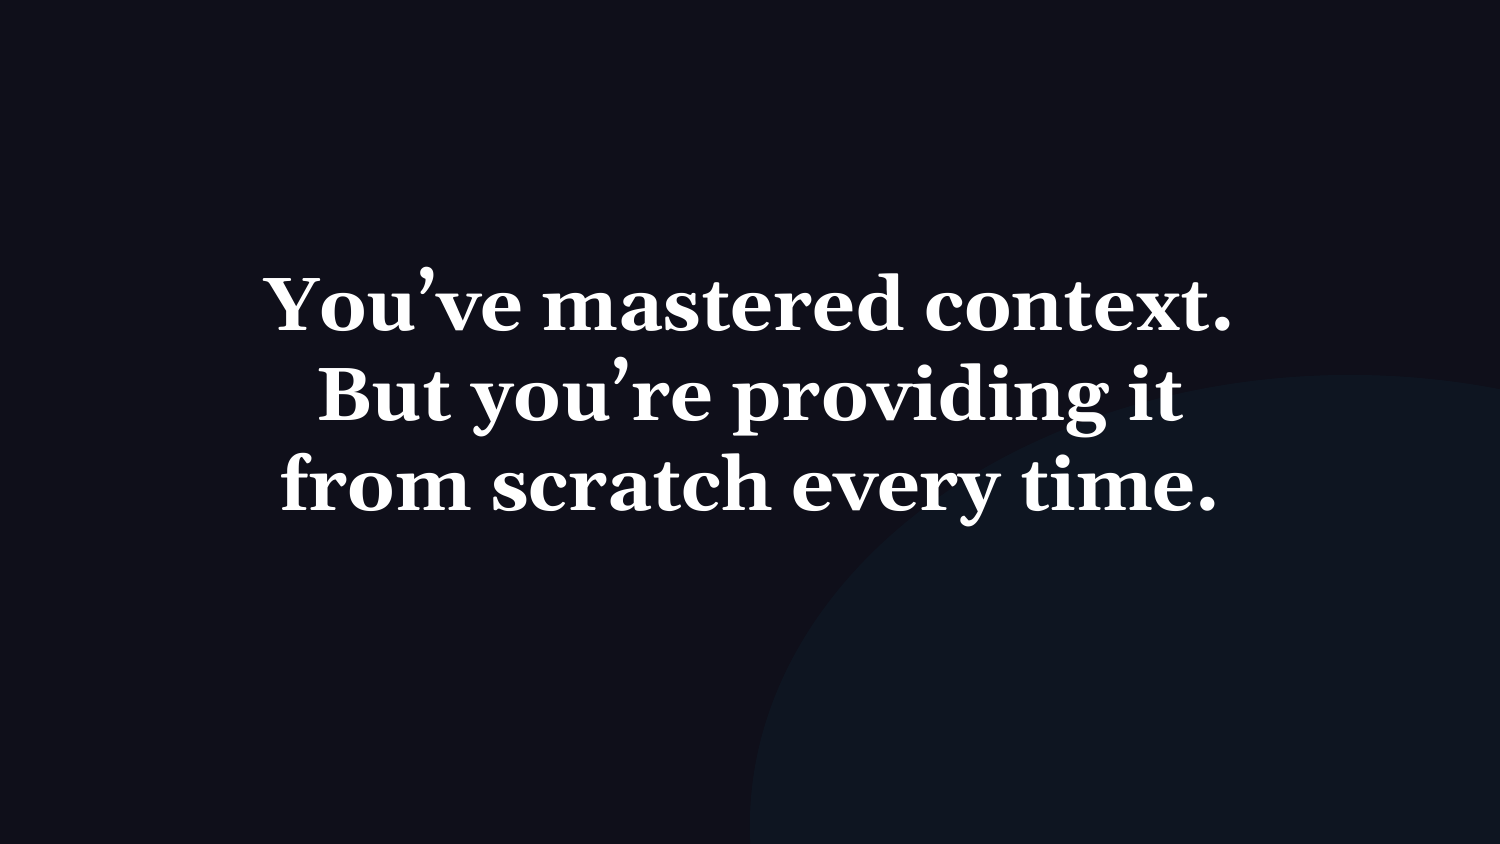

You’ve mastered context.
But you’re providing it
from scratch every time.